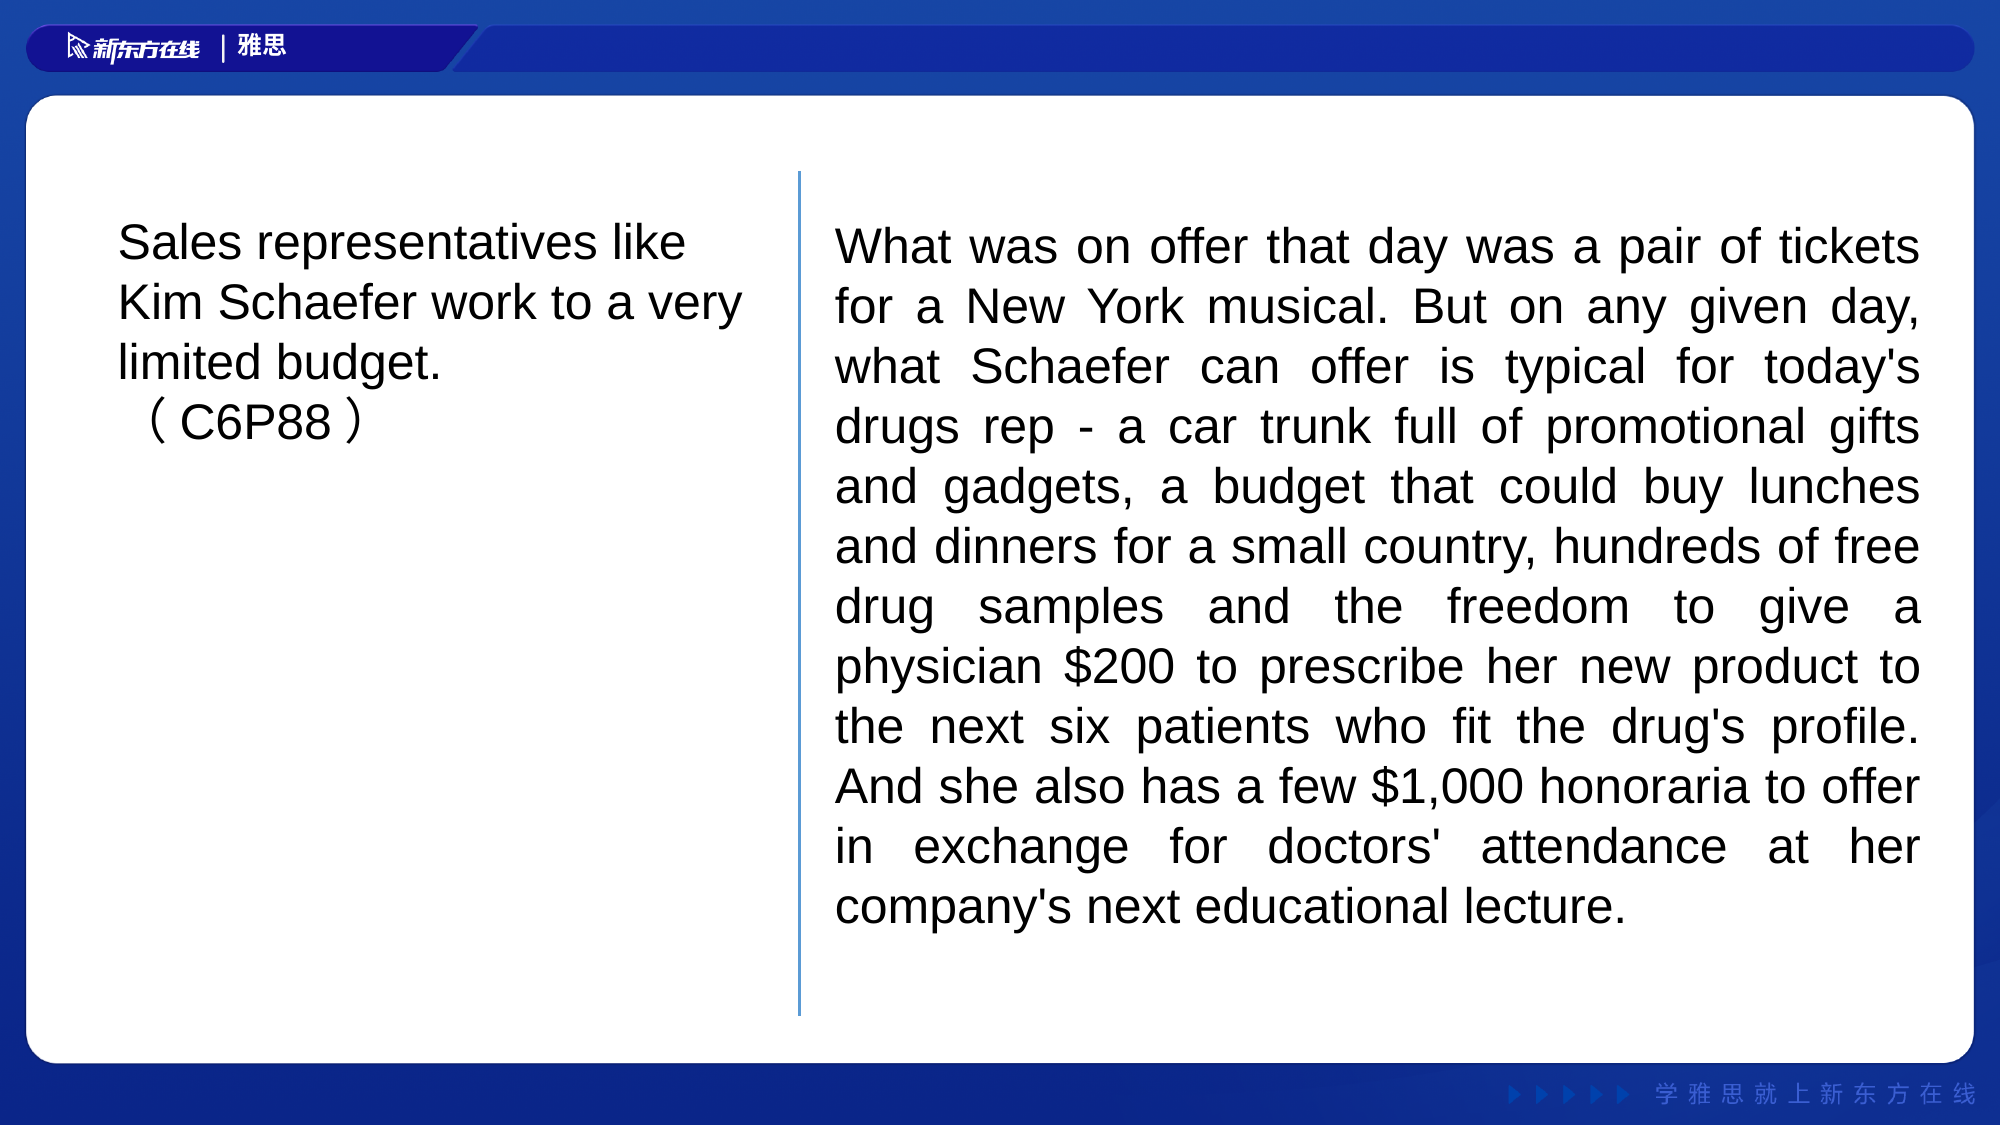

Sales representatives like Kim Schaefer work to a very limited budget.
（C6P88）
What was on offer that day was a pair of tickets for a New York musical. But on any given day, what Schaefer can offer is typical for today's drugs rep - a car trunk full of promotional gifts and gadgets, a budget that could buy lunches and dinners for a small country, hundreds of free drug samples and the freedom to give a physician $200 to prescribe her new product to the next six patients who fit the drug's profile. And she also has a few $1,000 honoraria to offer in exchange for doctors' attendance at her company's next educational lecture.
#